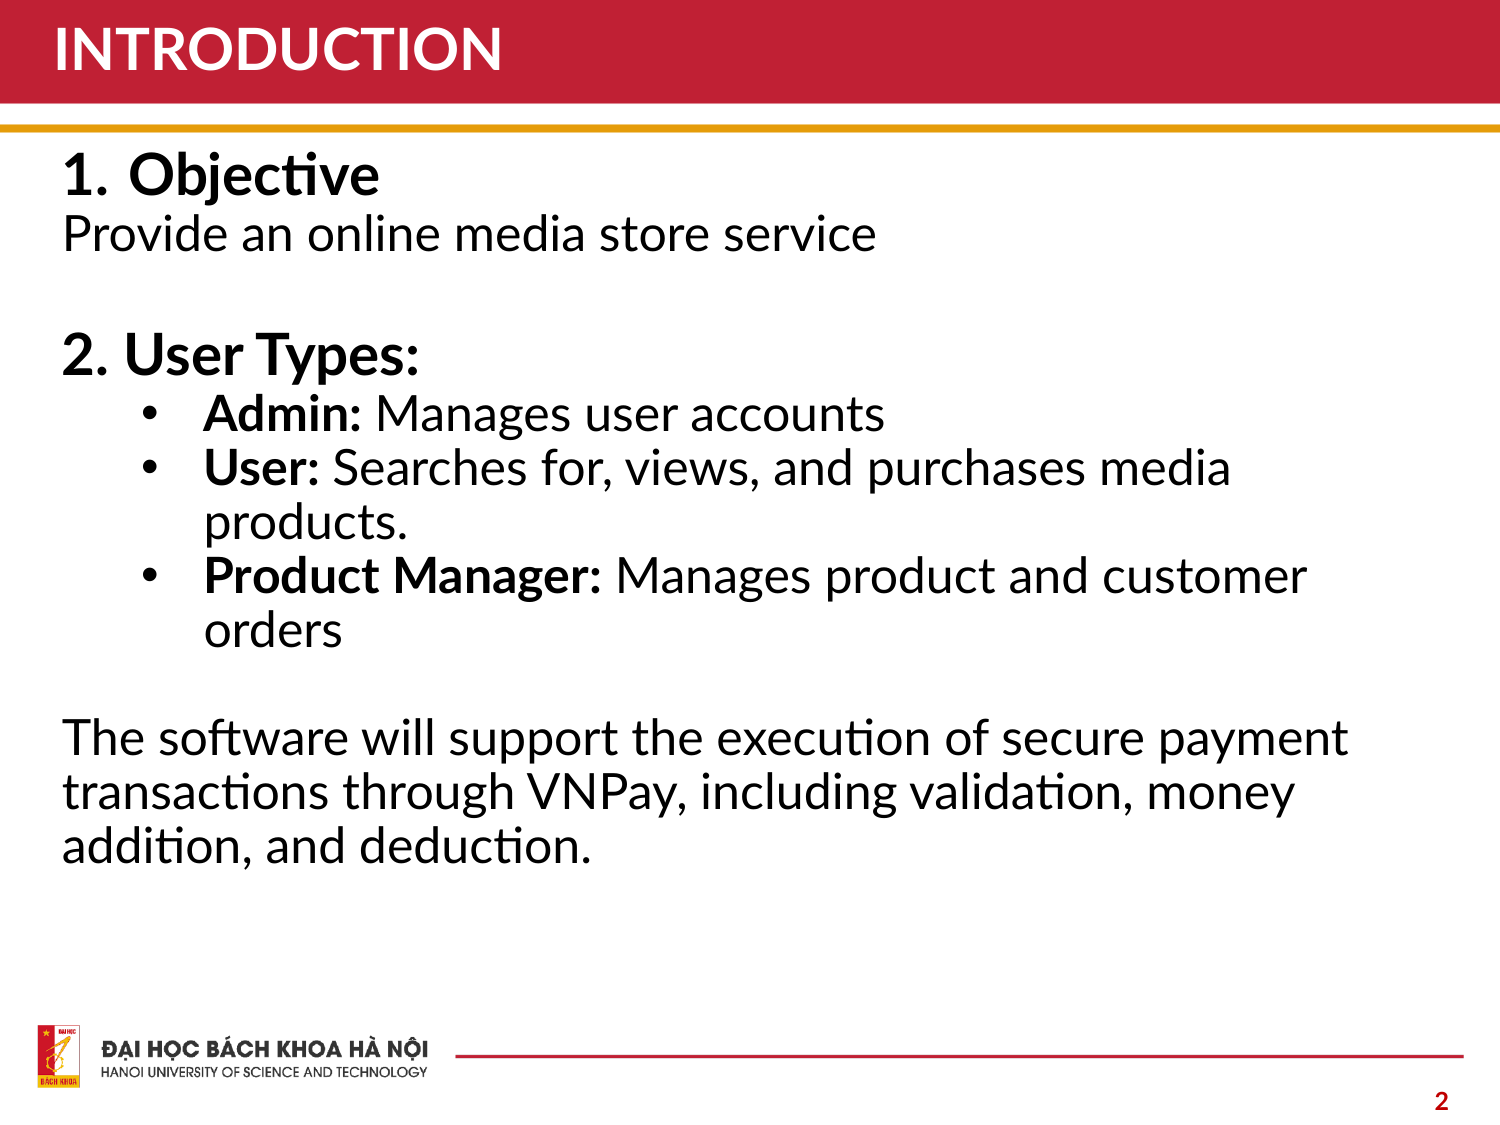

# INTRODUCTION
Objective
Provide an online media store service

2. User Types:
Admin: Manages user accounts
User: Searches for, views, and purchases media products.
Product Manager: Manages product and customer orders

The software will support the execution of secure payment transactions through VNPay, including validation, money addition, and deduction.
2